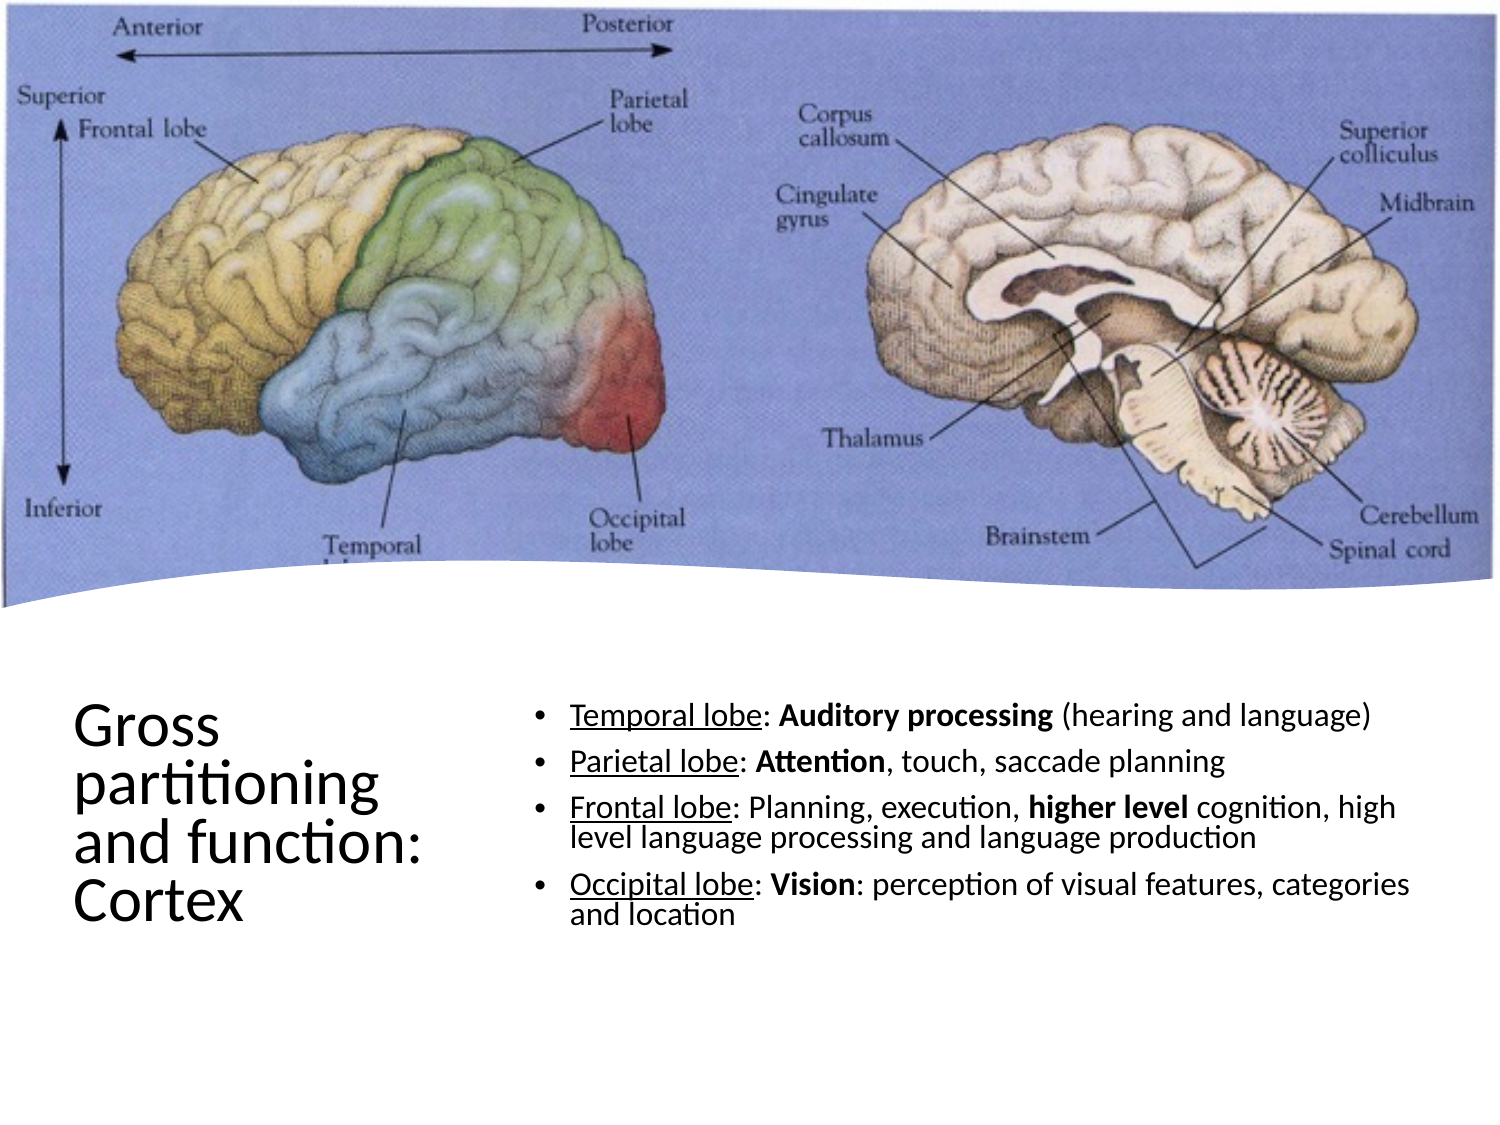

Gross partitioning and function: Cortex
Temporal lobe: Auditory processing (hearing and language)
Parietal lobe: Attention, touch, saccade planning
Frontal lobe: Planning, execution, higher level cognition, high level language processing and language production
Occipital lobe: Vision: perception of visual features, categories and location